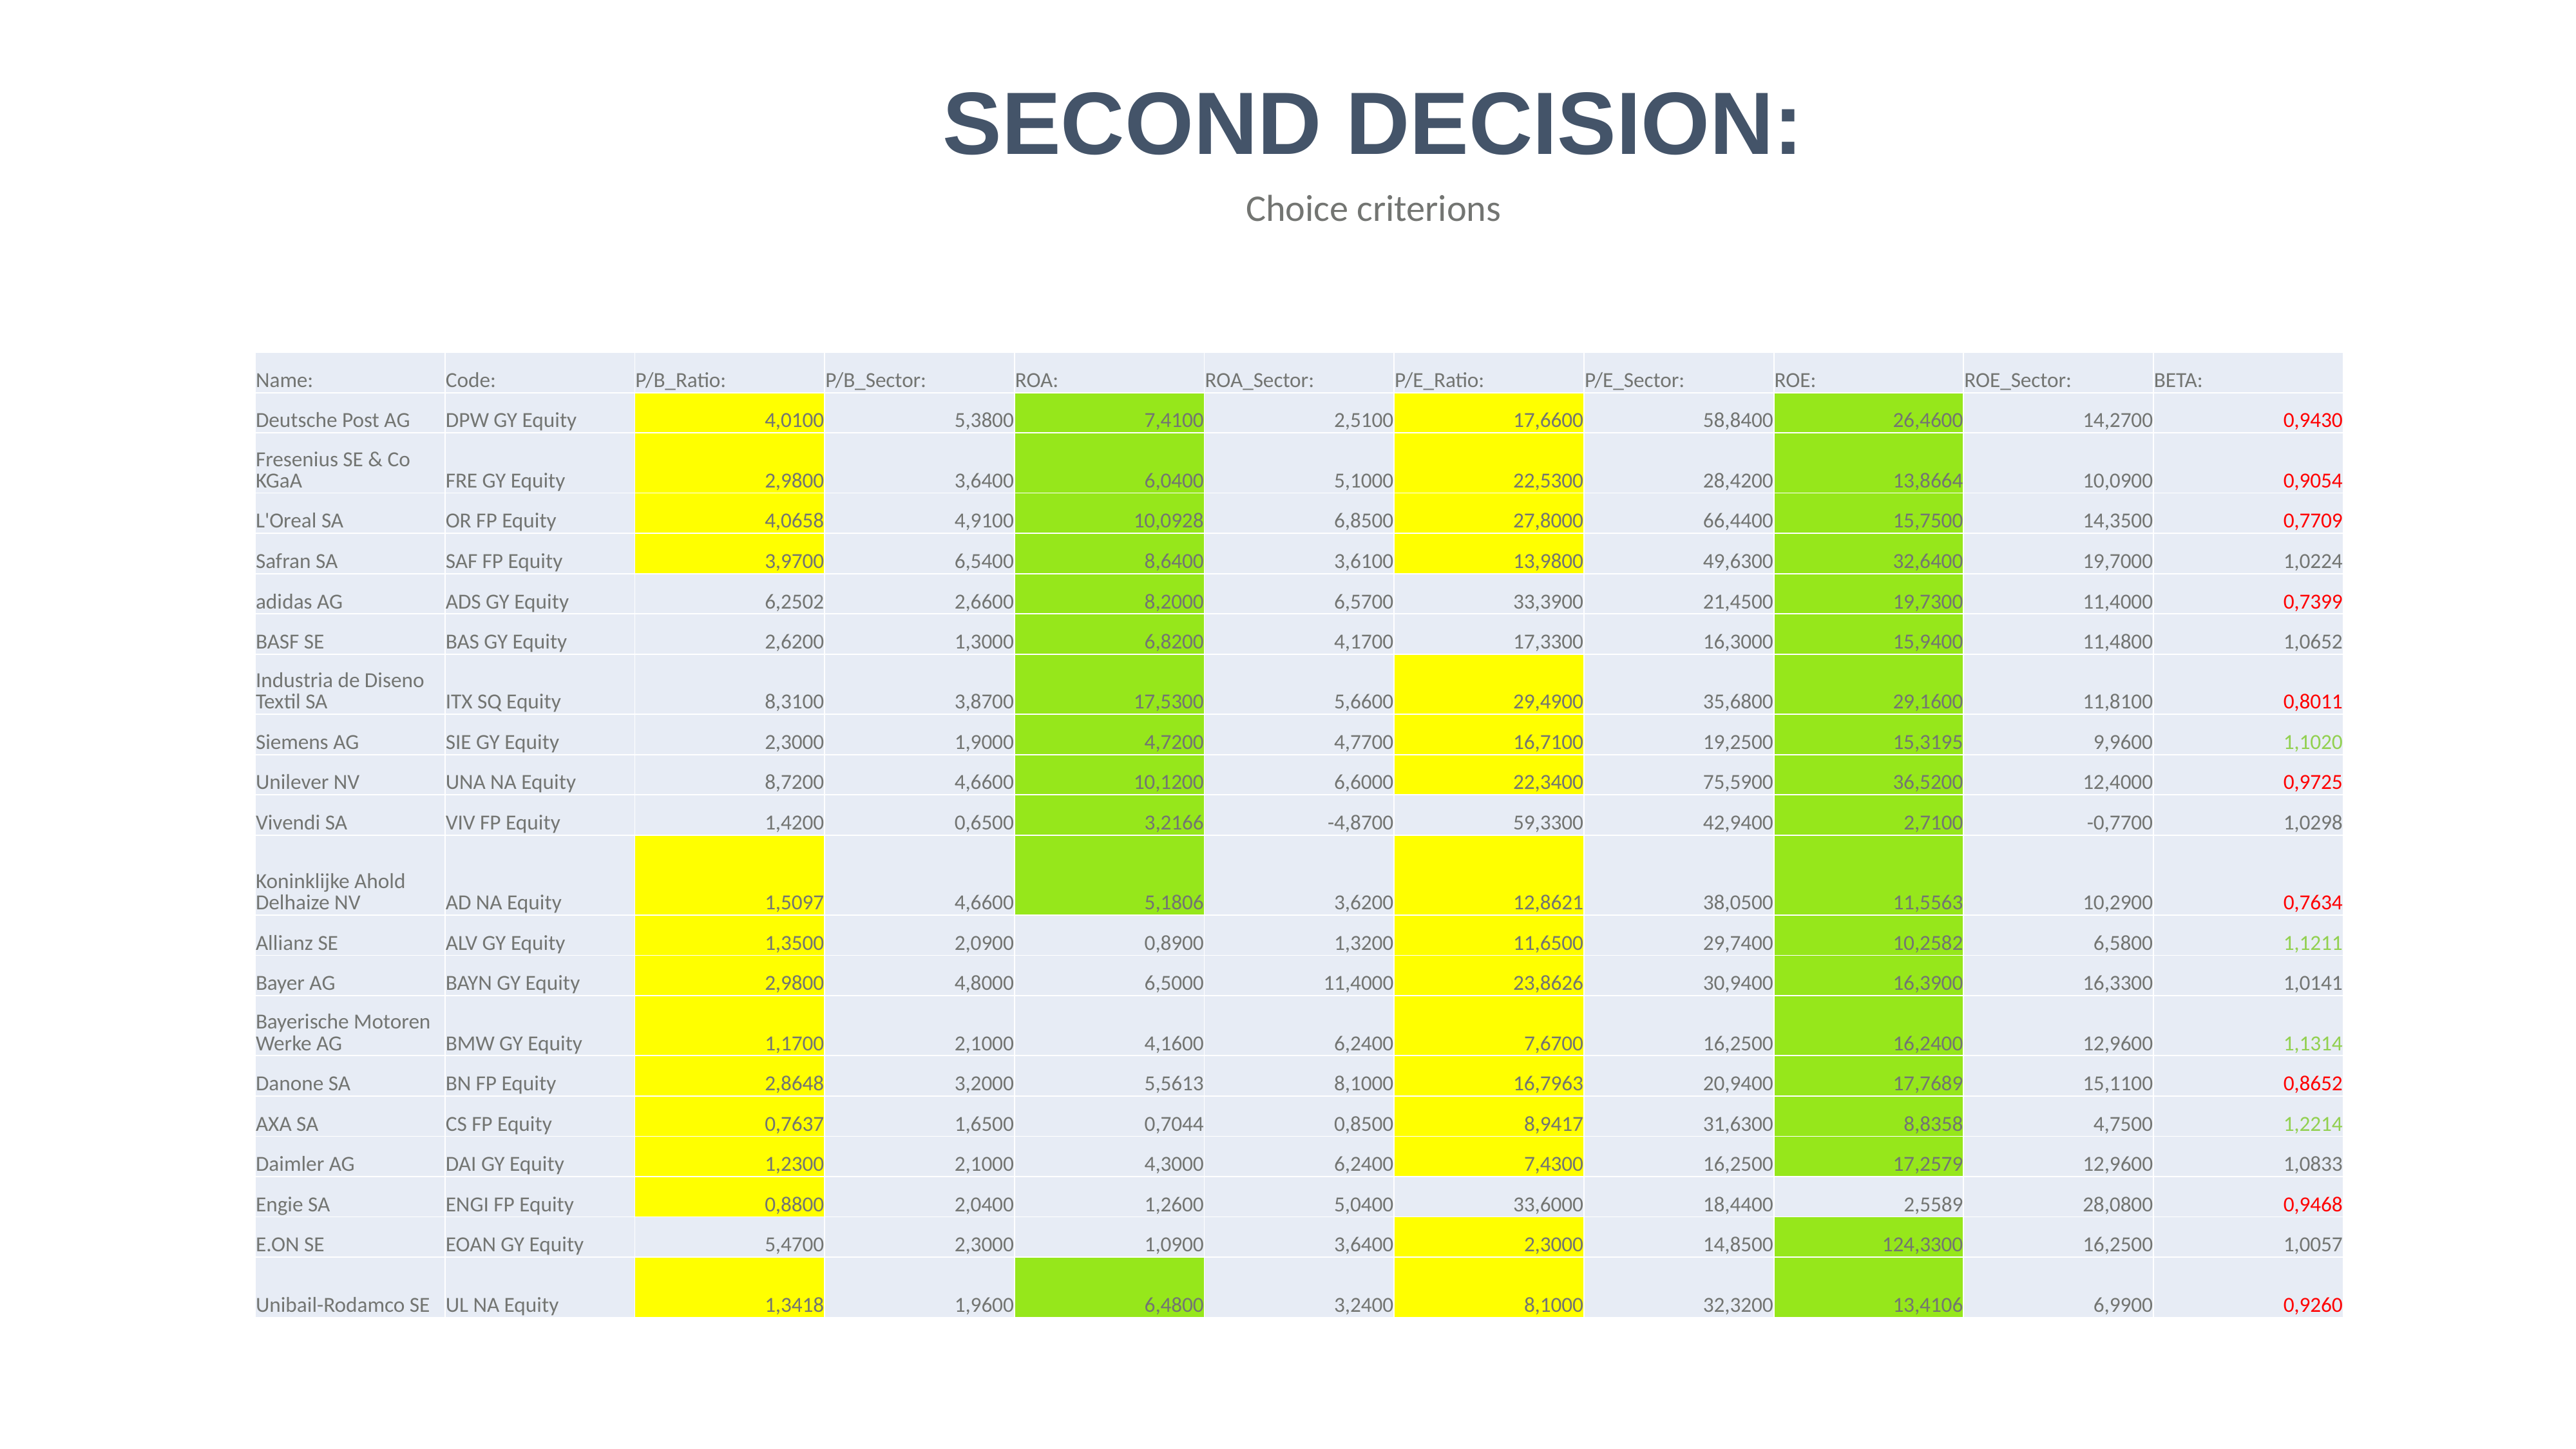

SECOND DECISION:
Choice criterions
| Name: | Code: | P/B\_Ratio: | P/B\_Sector: | ROA: | ROA\_Sector: | P/E\_Ratio: | P/E\_Sector: | ROE: | ROE\_Sector: | BETA: |
| --- | --- | --- | --- | --- | --- | --- | --- | --- | --- | --- |
| Deutsche Post AG | DPW GY Equity | 4,0100 | 5,3800 | 7,4100 | 2,5100 | 17,6600 | 58,8400 | 26,4600 | 14,2700 | 0,9430 |
| Fresenius SE & Co KGaA | FRE GY Equity | 2,9800 | 3,6400 | 6,0400 | 5,1000 | 22,5300 | 28,4200 | 13,8664 | 10,0900 | 0,9054 |
| L'Oreal SA | OR FP Equity | 4,0658 | 4,9100 | 10,0928 | 6,8500 | 27,8000 | 66,4400 | 15,7500 | 14,3500 | 0,7709 |
| Safran SA | SAF FP Equity | 3,9700 | 6,5400 | 8,6400 | 3,6100 | 13,9800 | 49,6300 | 32,6400 | 19,7000 | 1,0224 |
| adidas AG | ADS GY Equity | 6,2502 | 2,6600 | 8,2000 | 6,5700 | 33,3900 | 21,4500 | 19,7300 | 11,4000 | 0,7399 |
| BASF SE | BAS GY Equity | 2,6200 | 1,3000 | 6,8200 | 4,1700 | 17,3300 | 16,3000 | 15,9400 | 11,4800 | 1,0652 |
| Industria de Diseno Textil SA | ITX SQ Equity | 8,3100 | 3,8700 | 17,5300 | 5,6600 | 29,4900 | 35,6800 | 29,1600 | 11,8100 | 0,8011 |
| Siemens AG | SIE GY Equity | 2,3000 | 1,9000 | 4,7200 | 4,7700 | 16,7100 | 19,2500 | 15,3195 | 9,9600 | 1,1020 |
| Unilever NV | UNA NA Equity | 8,7200 | 4,6600 | 10,1200 | 6,6000 | 22,3400 | 75,5900 | 36,5200 | 12,4000 | 0,9725 |
| Vivendi SA | VIV FP Equity | 1,4200 | 0,6500 | 3,2166 | -4,8700 | 59,3300 | 42,9400 | 2,7100 | -0,7700 | 1,0298 |
| Koninklijke Ahold Delhaize NV | AD NA Equity | 1,5097 | 4,6600 | 5,1806 | 3,6200 | 12,8621 | 38,0500 | 11,5563 | 10,2900 | 0,7634 |
| Allianz SE | ALV GY Equity | 1,3500 | 2,0900 | 0,8900 | 1,3200 | 11,6500 | 29,7400 | 10,2582 | 6,5800 | 1,1211 |
| Bayer AG | BAYN GY Equity | 2,9800 | 4,8000 | 6,5000 | 11,4000 | 23,8626 | 30,9400 | 16,3900 | 16,3300 | 1,0141 |
| Bayerische Motoren Werke AG | BMW GY Equity | 1,1700 | 2,1000 | 4,1600 | 6,2400 | 7,6700 | 16,2500 | 16,2400 | 12,9600 | 1,1314 |
| Danone SA | BN FP Equity | 2,8648 | 3,2000 | 5,5613 | 8,1000 | 16,7963 | 20,9400 | 17,7689 | 15,1100 | 0,8652 |
| AXA SA | CS FP Equity | 0,7637 | 1,6500 | 0,7044 | 0,8500 | 8,9417 | 31,6300 | 8,8358 | 4,7500 | 1,2214 |
| Daimler AG | DAI GY Equity | 1,2300 | 2,1000 | 4,3000 | 6,2400 | 7,4300 | 16,2500 | 17,2579 | 12,9600 | 1,0833 |
| Engie SA | ENGI FP Equity | 0,8800 | 2,0400 | 1,2600 | 5,0400 | 33,6000 | 18,4400 | 2,5589 | 28,0800 | 0,9468 |
| E.ON SE | EOAN GY Equity | 5,4700 | 2,3000 | 1,0900 | 3,6400 | 2,3000 | 14,8500 | 124,3300 | 16,2500 | 1,0057 |
| Unibail-Rodamco SE | UL NA Equity | 1,3418 | 1,9600 | 6,4800 | 3,2400 | 8,1000 | 32,3200 | 13,4106 | 6,9900 | 0,9260 |